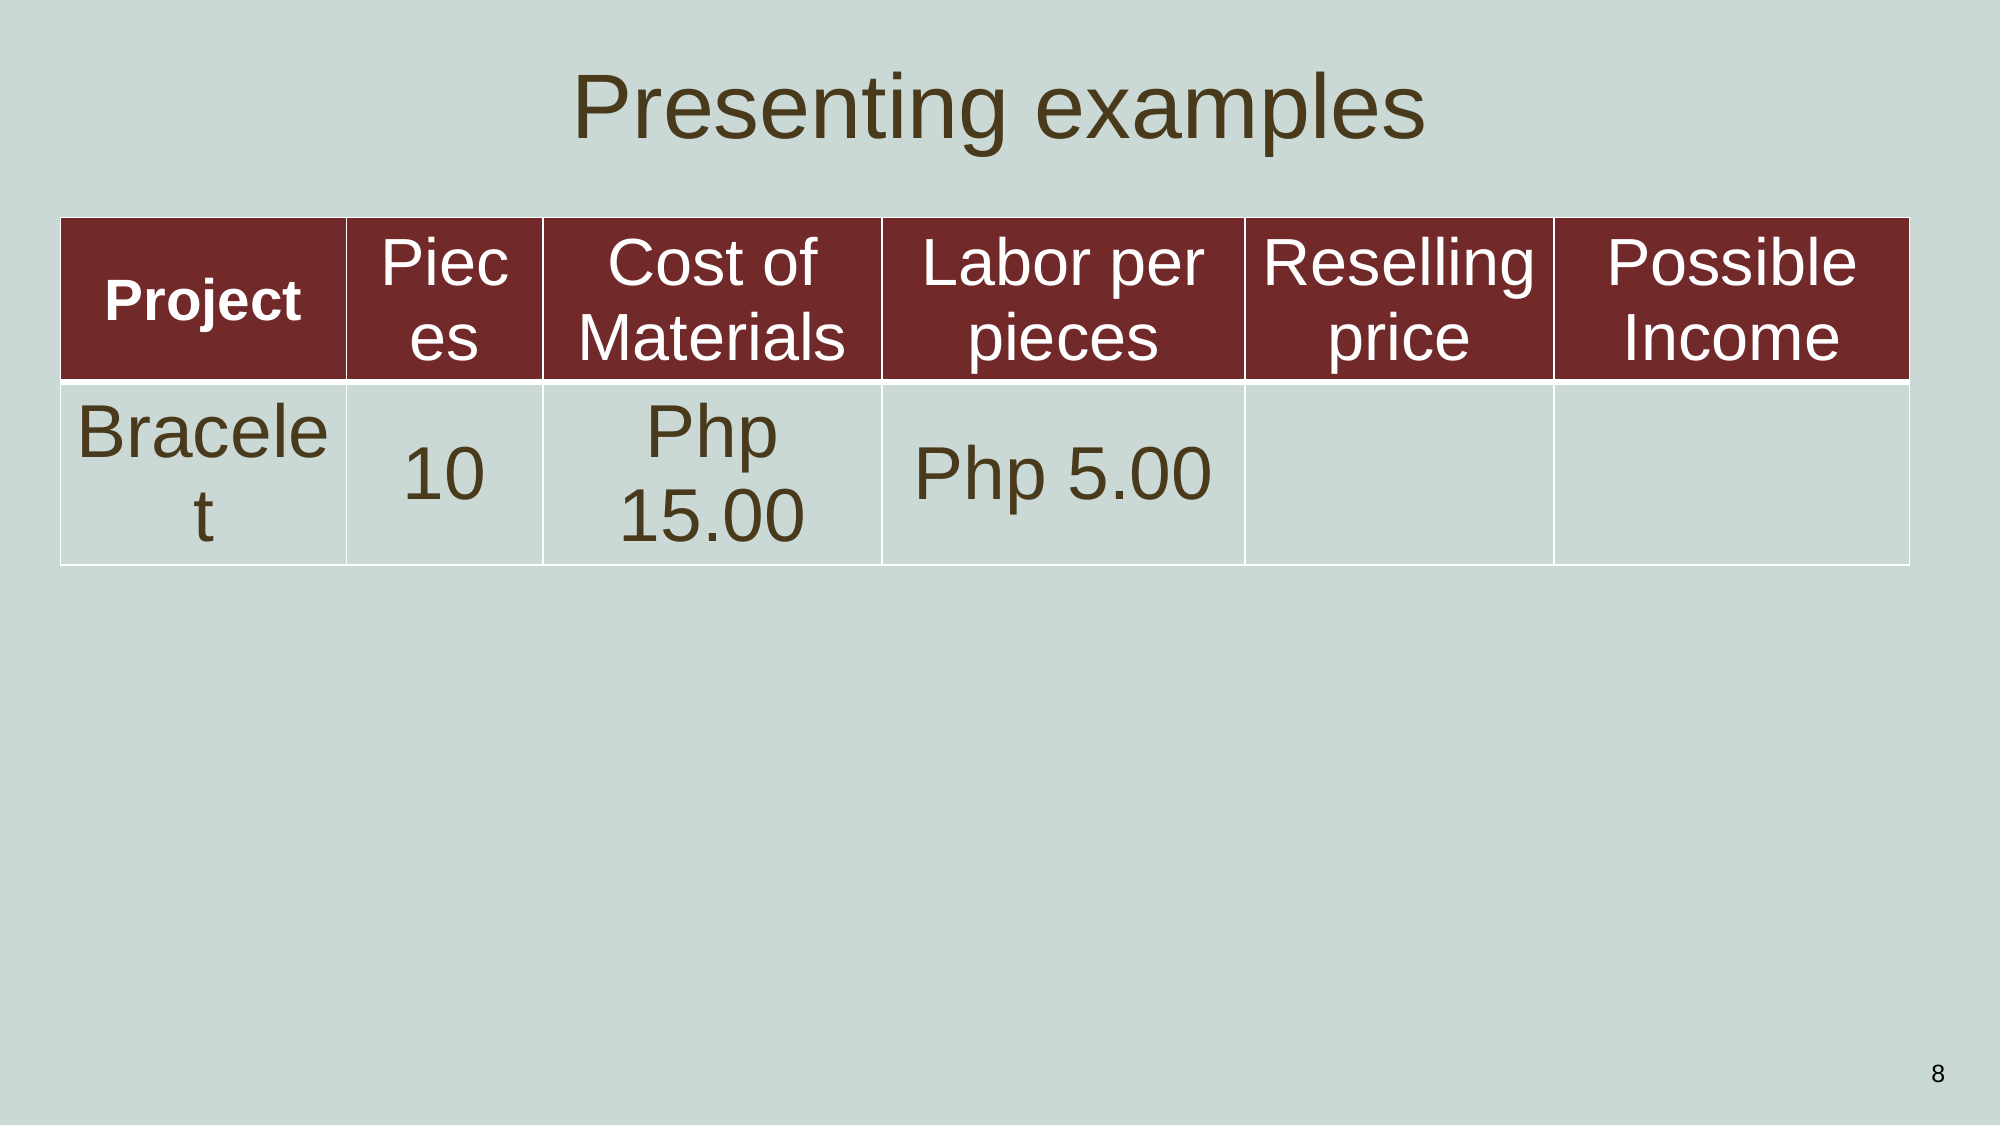

# Presenting examples
| Project | Pieces | Cost of Materials | Labor per pieces | Reselling price | Possible Income |
| --- | --- | --- | --- | --- | --- |
| Bracelet | 10 | Php 15.00 | Php 5.00 |  |  |
8